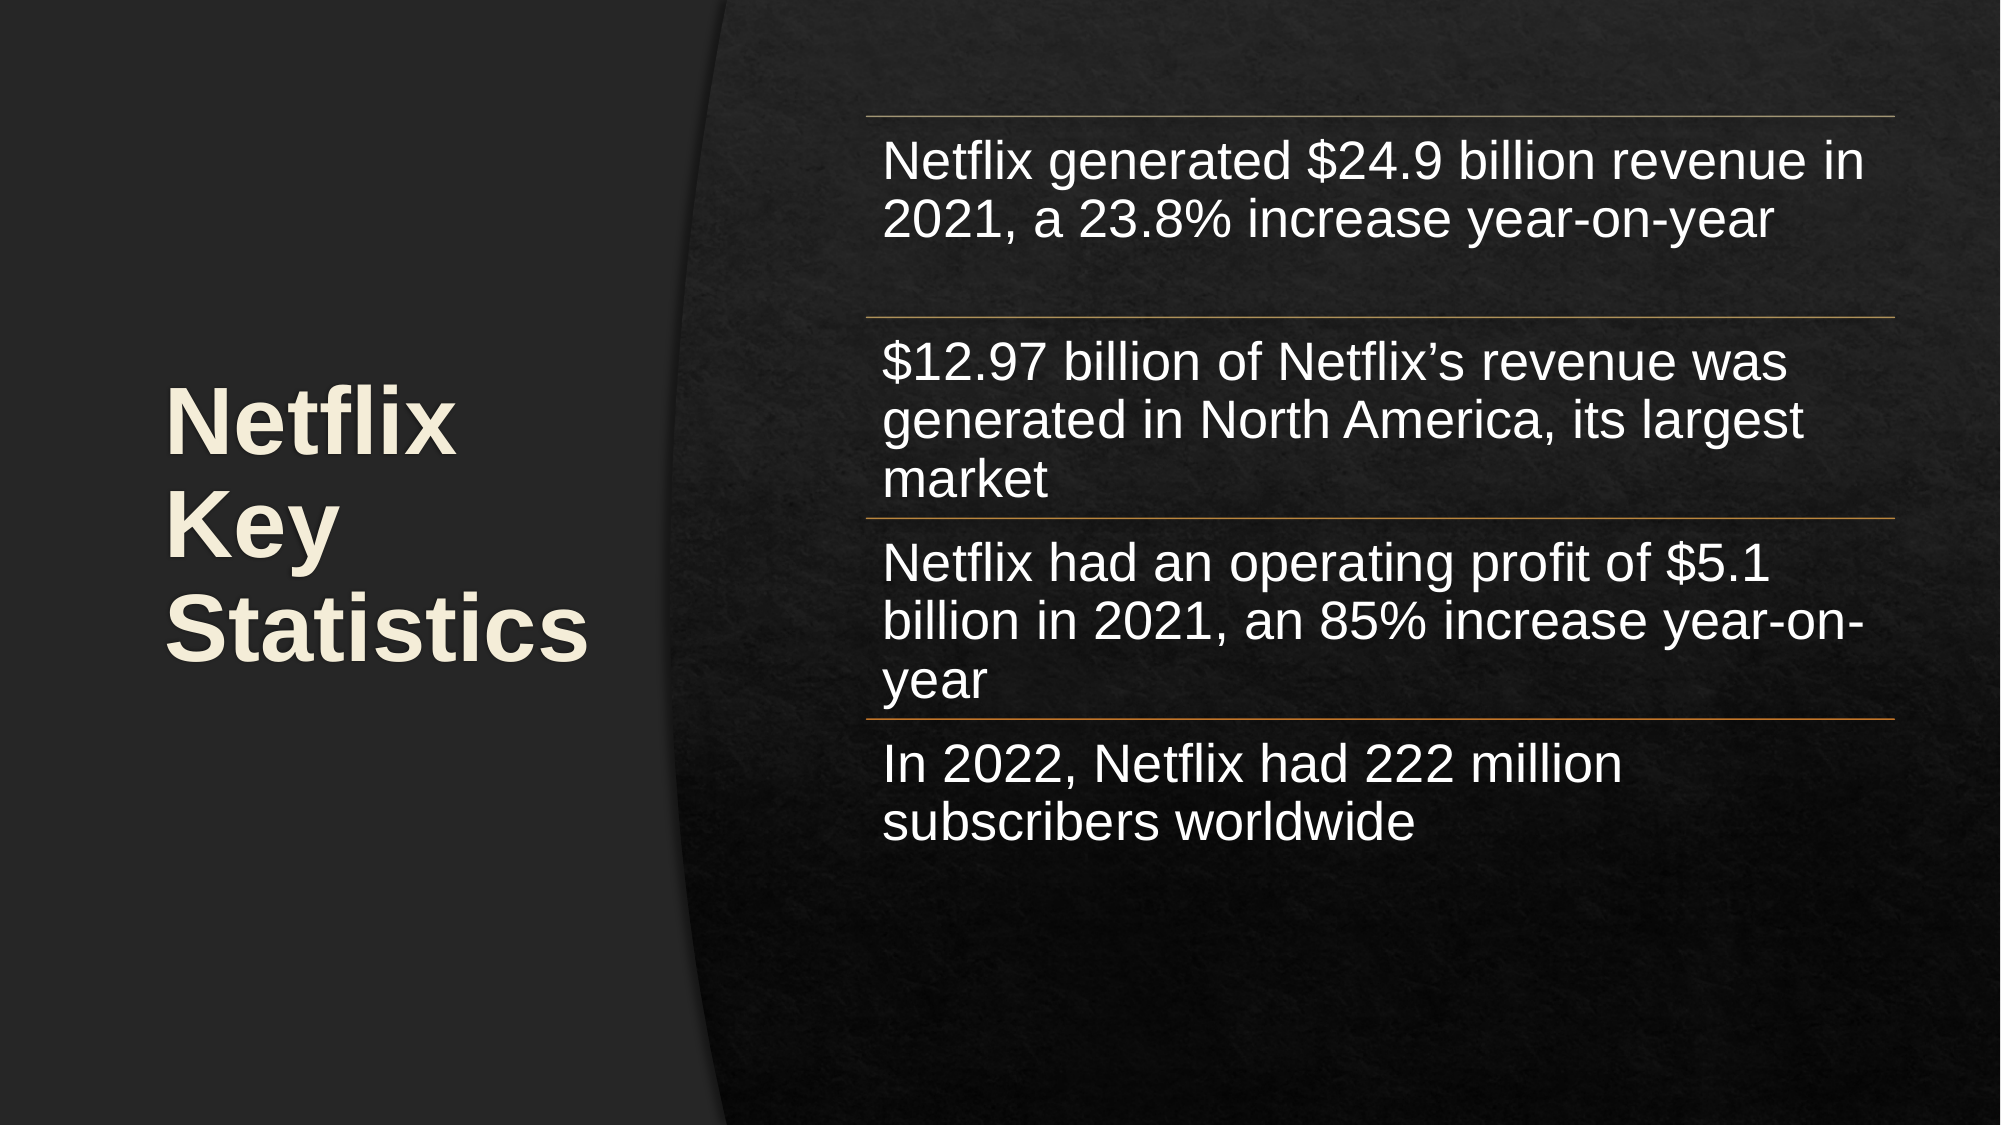

# Netflix Key Statistics
Netflix generated $24.9 billion revenue in 2021, a 23.8% increase year-on-year
$12.97 billion of Netflix’s revenue was generated in North America, its largest market
Netflix had an operating profit of $5.1 billion in 2021, an 85% increase year-on-year
In 2022, Netflix had 222 million subscribers worldwide